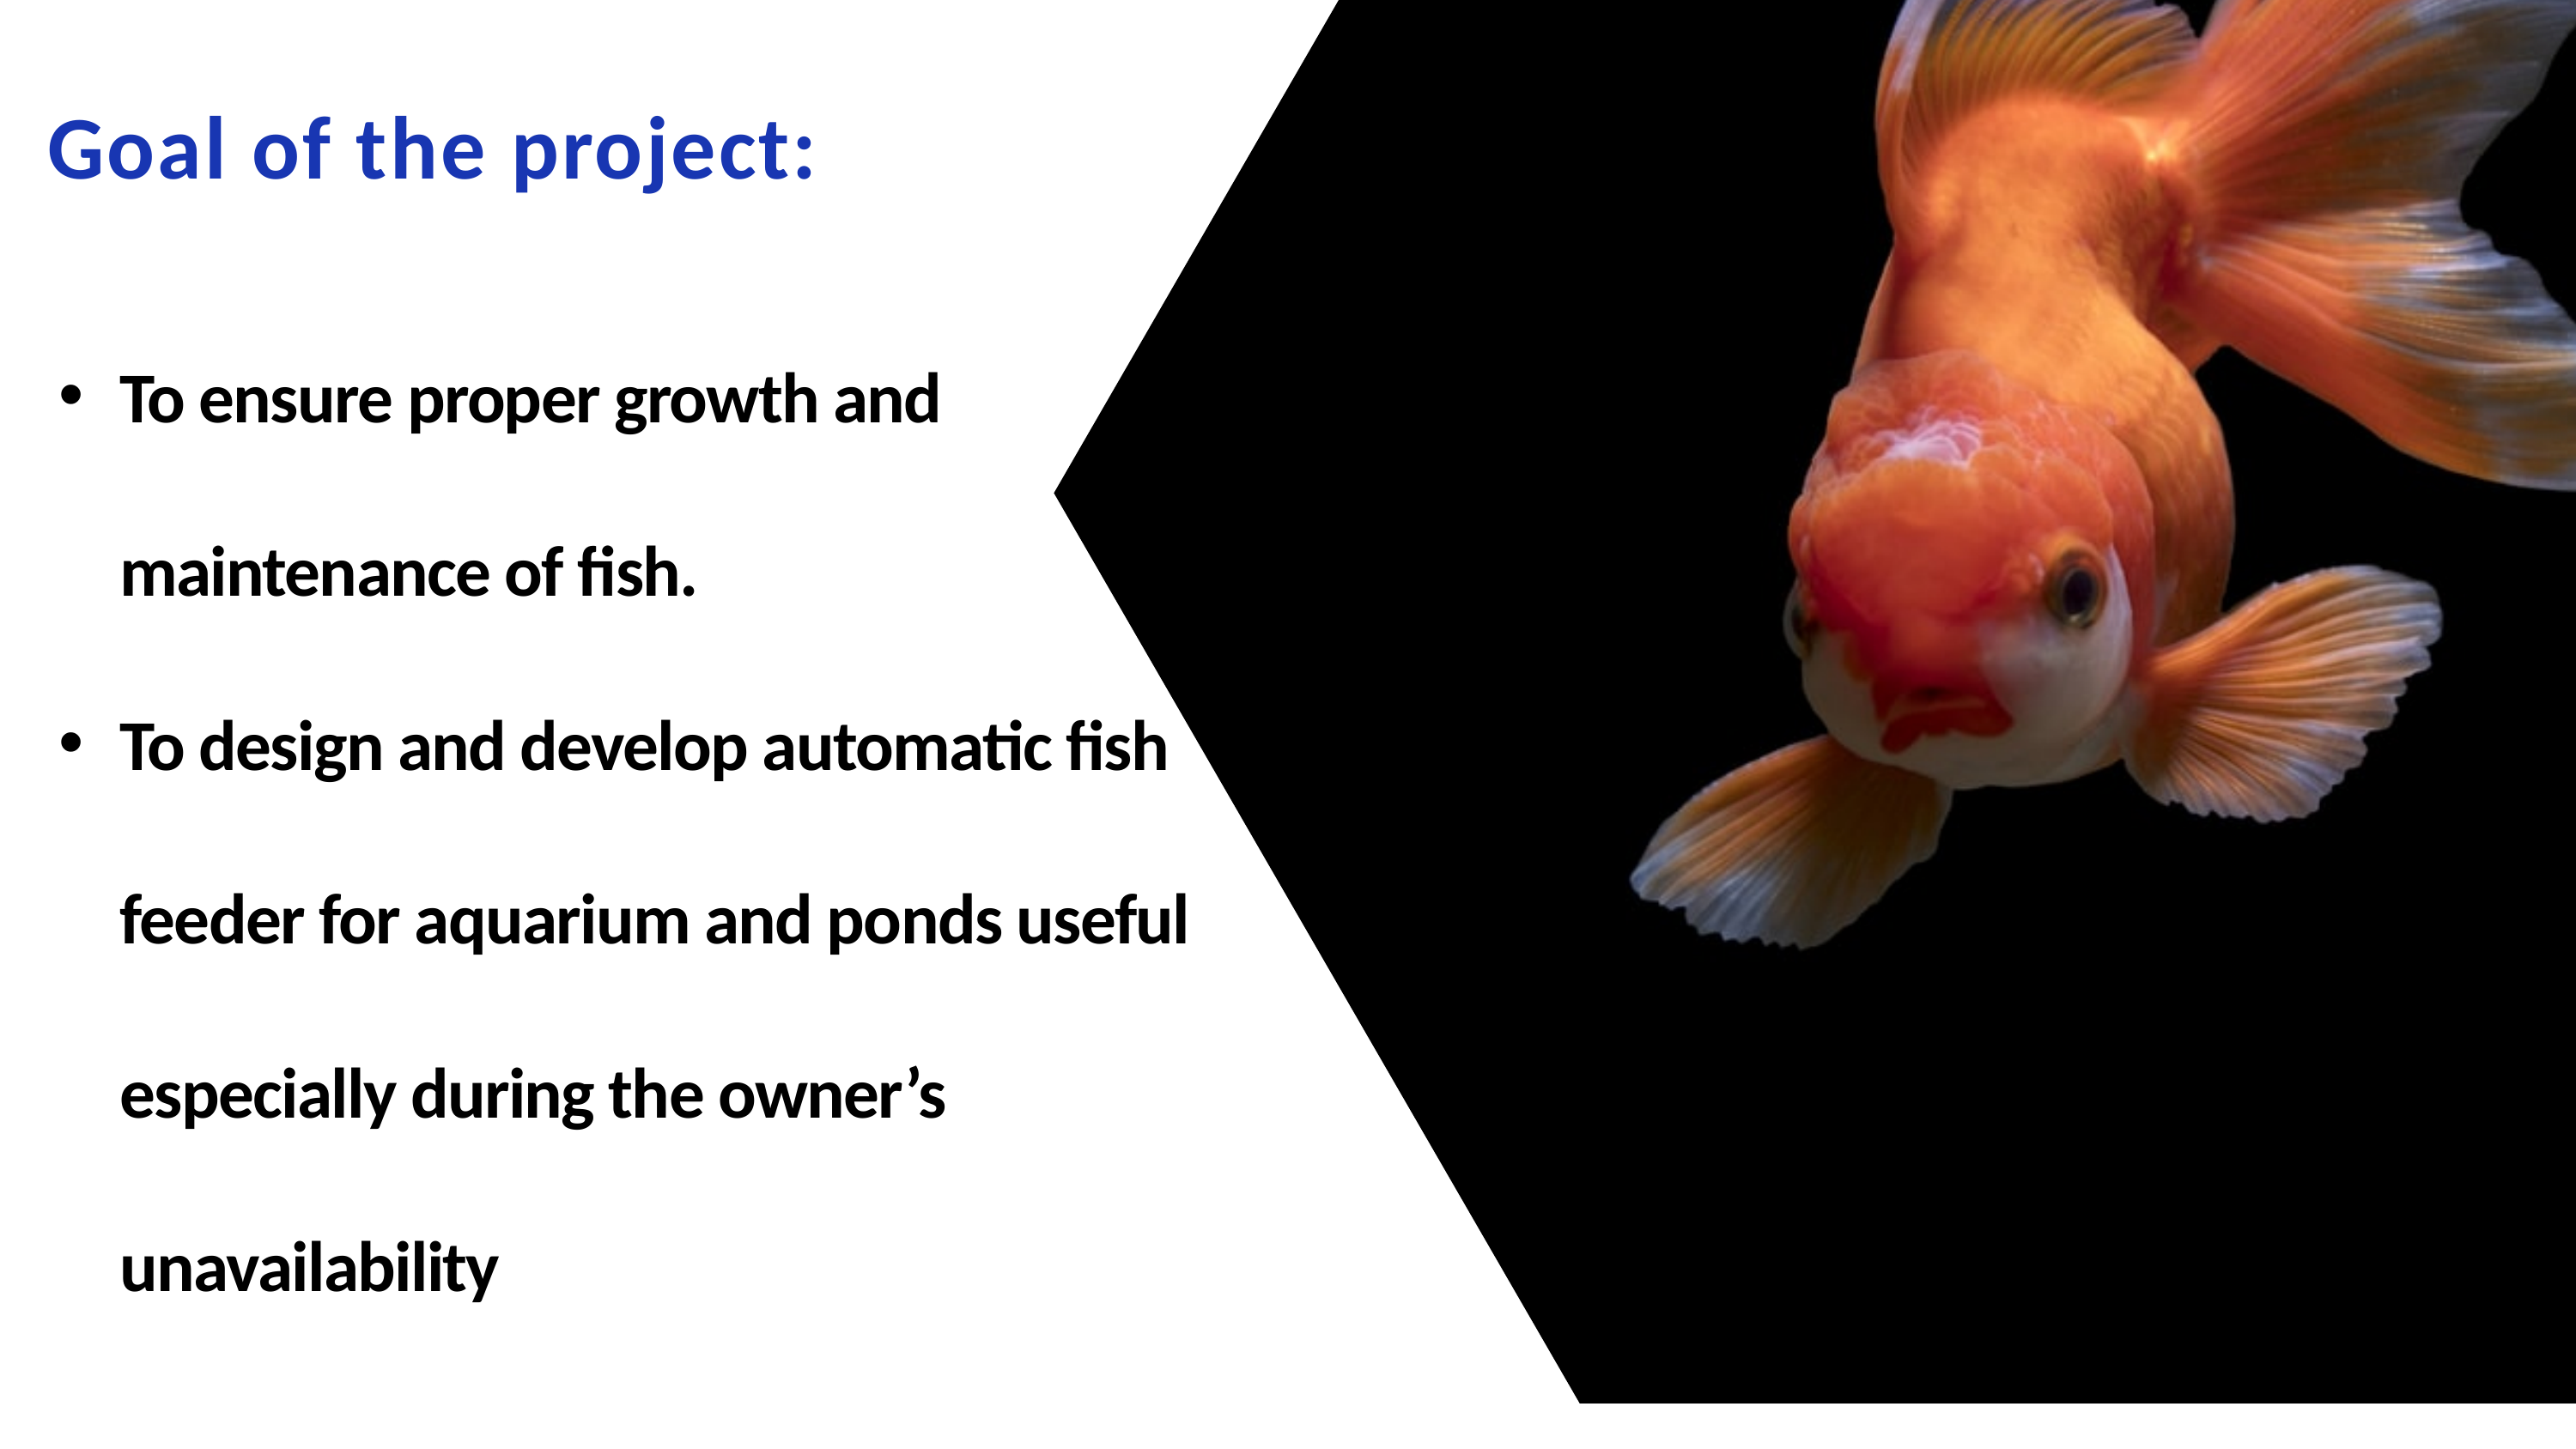

Goal of the project:
To ensure proper growth and maintenance of fish.
To design and develop automatic fish feeder for aquarium and ponds useful especially during the owner’s unavailability